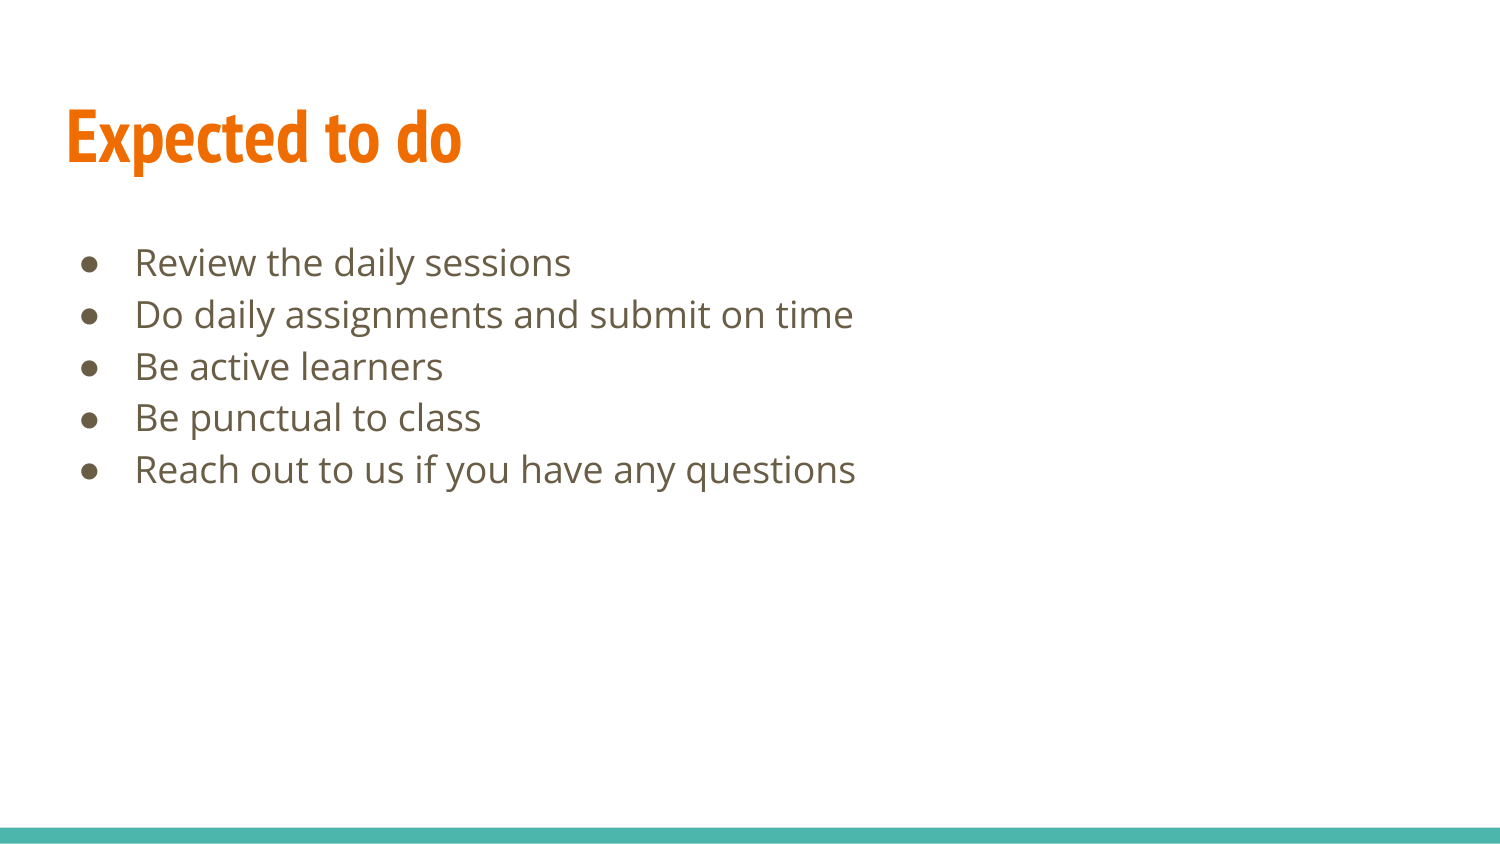

# Expected to do
Review the daily sessions
Do daily assignments and submit on time
Be active learners
Be punctual to class
Reach out to us if you have any questions